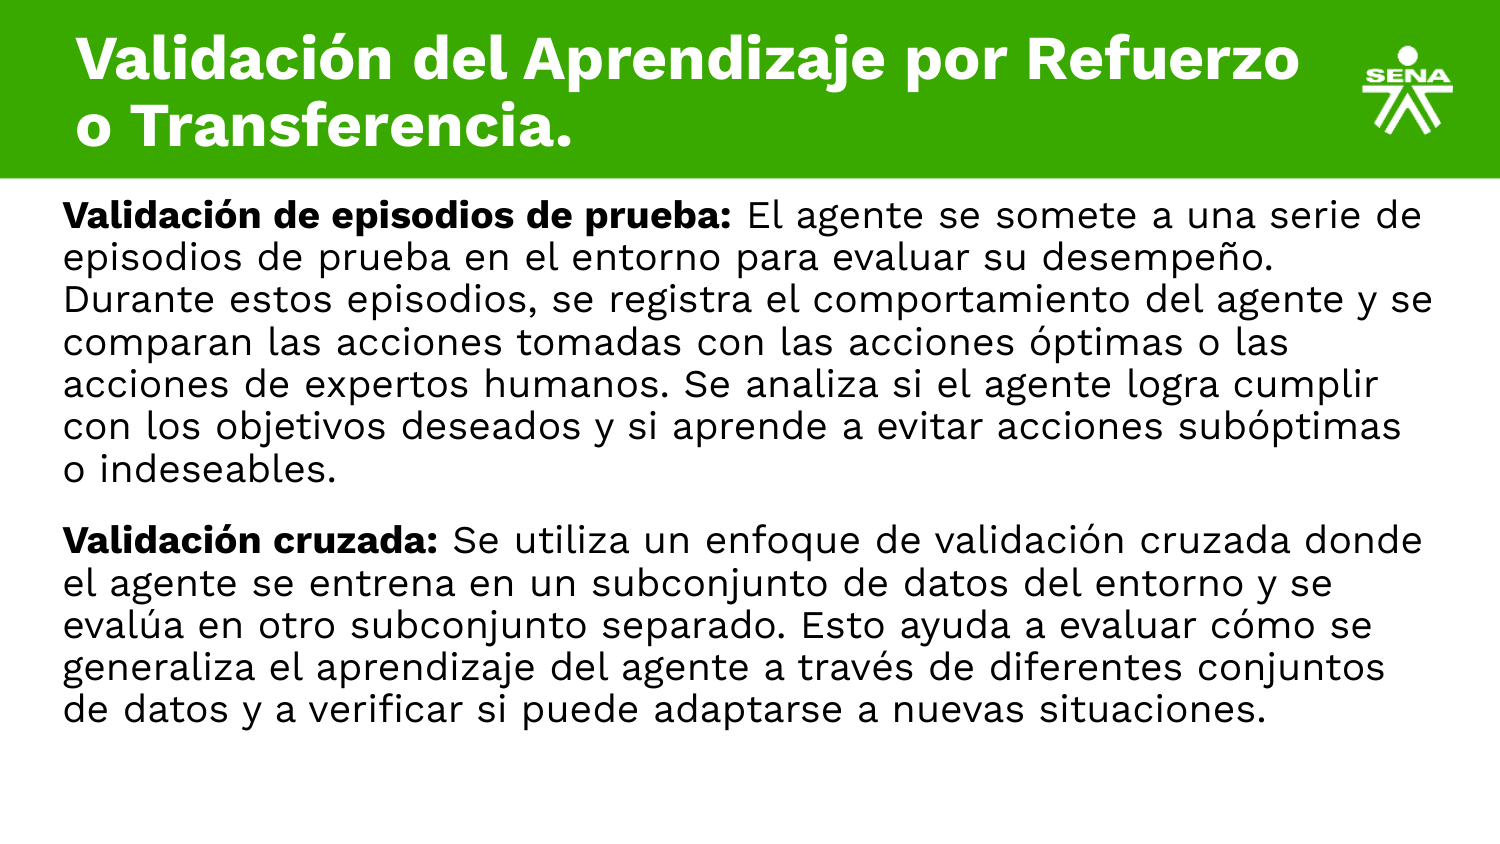

# Validación del Aprendizaje por Refuerzo o Transferencia.
Validación de episodios de prueba: El agente se somete a una serie de episodios de prueba en el entorno para evaluar su desempeño. Durante estos episodios, se registra el comportamiento del agente y se comparan las acciones tomadas con las acciones óptimas o las acciones de expertos humanos. Se analiza si el agente logra cumplir con los objetivos deseados y si aprende a evitar acciones subóptimas o indeseables.
Validación cruzada: Se utiliza un enfoque de validación cruzada donde el agente se entrena en un subconjunto de datos del entorno y se evalúa en otro subconjunto separado. Esto ayuda a evaluar cómo se generaliza el aprendizaje del agente a través de diferentes conjuntos de datos y a verificar si puede adaptarse a nuevas situaciones.